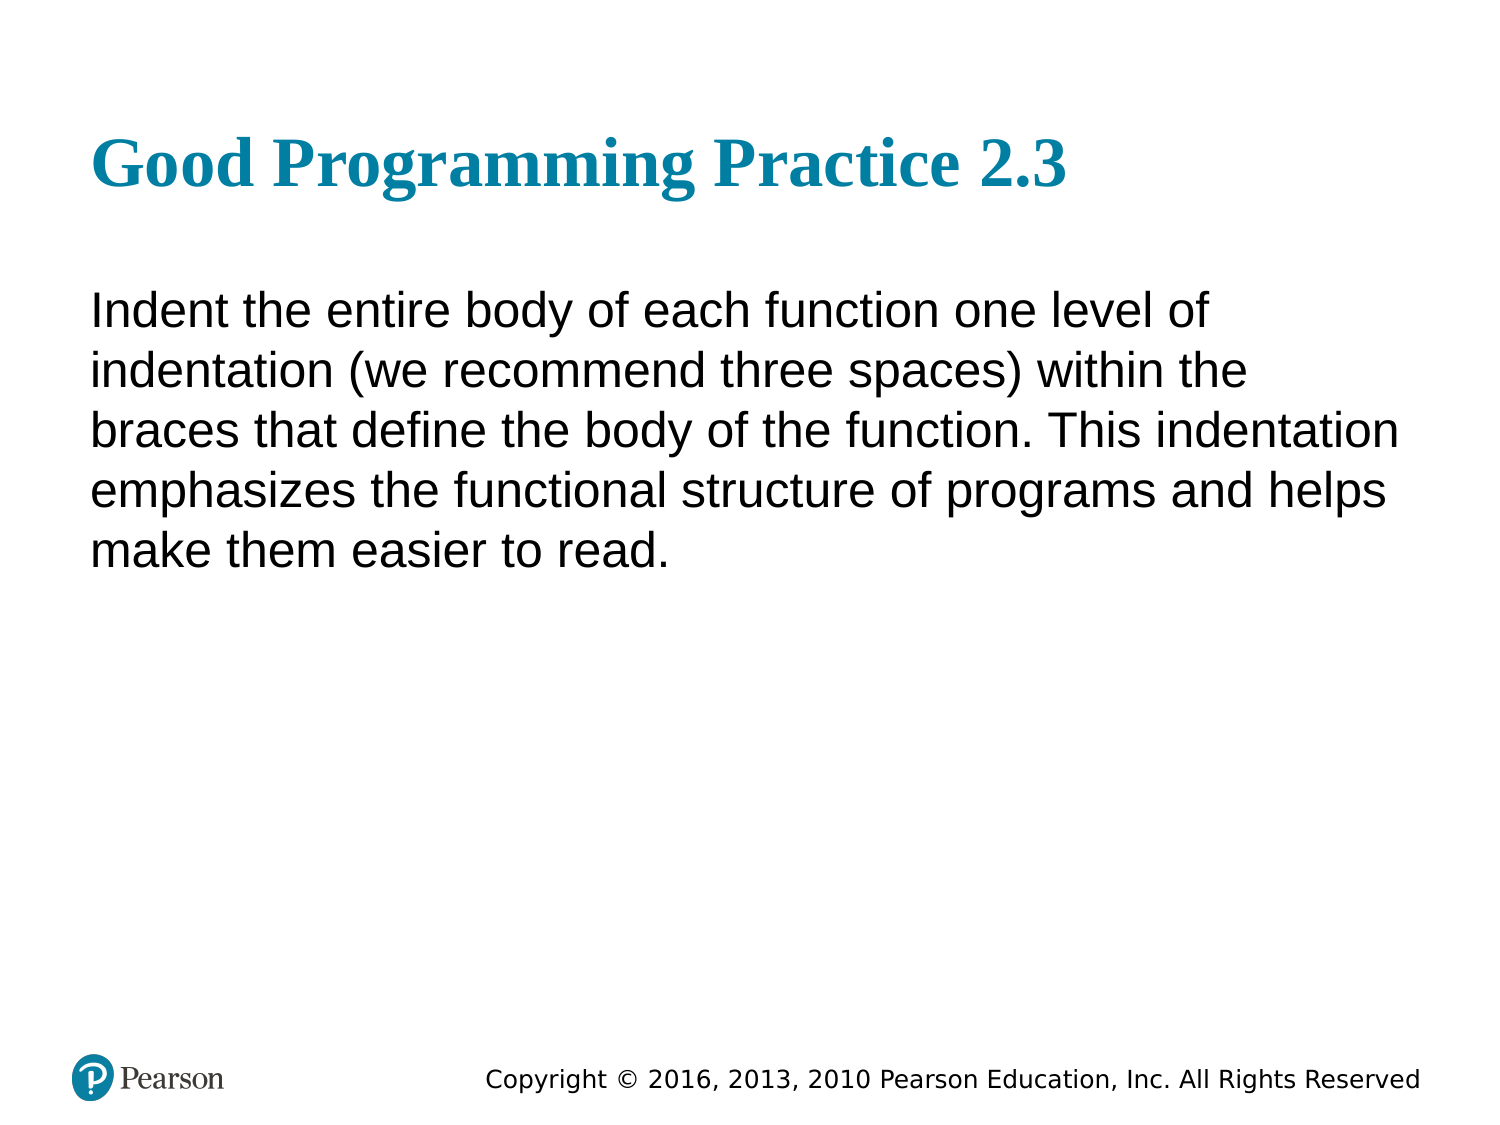

# Good Programming Practice 2.3
Indent the entire body of each function one level of indentation (we recommend three spaces) within the braces that define the body of the function. This indentation emphasizes the functional structure of programs and helps make them easier to read.